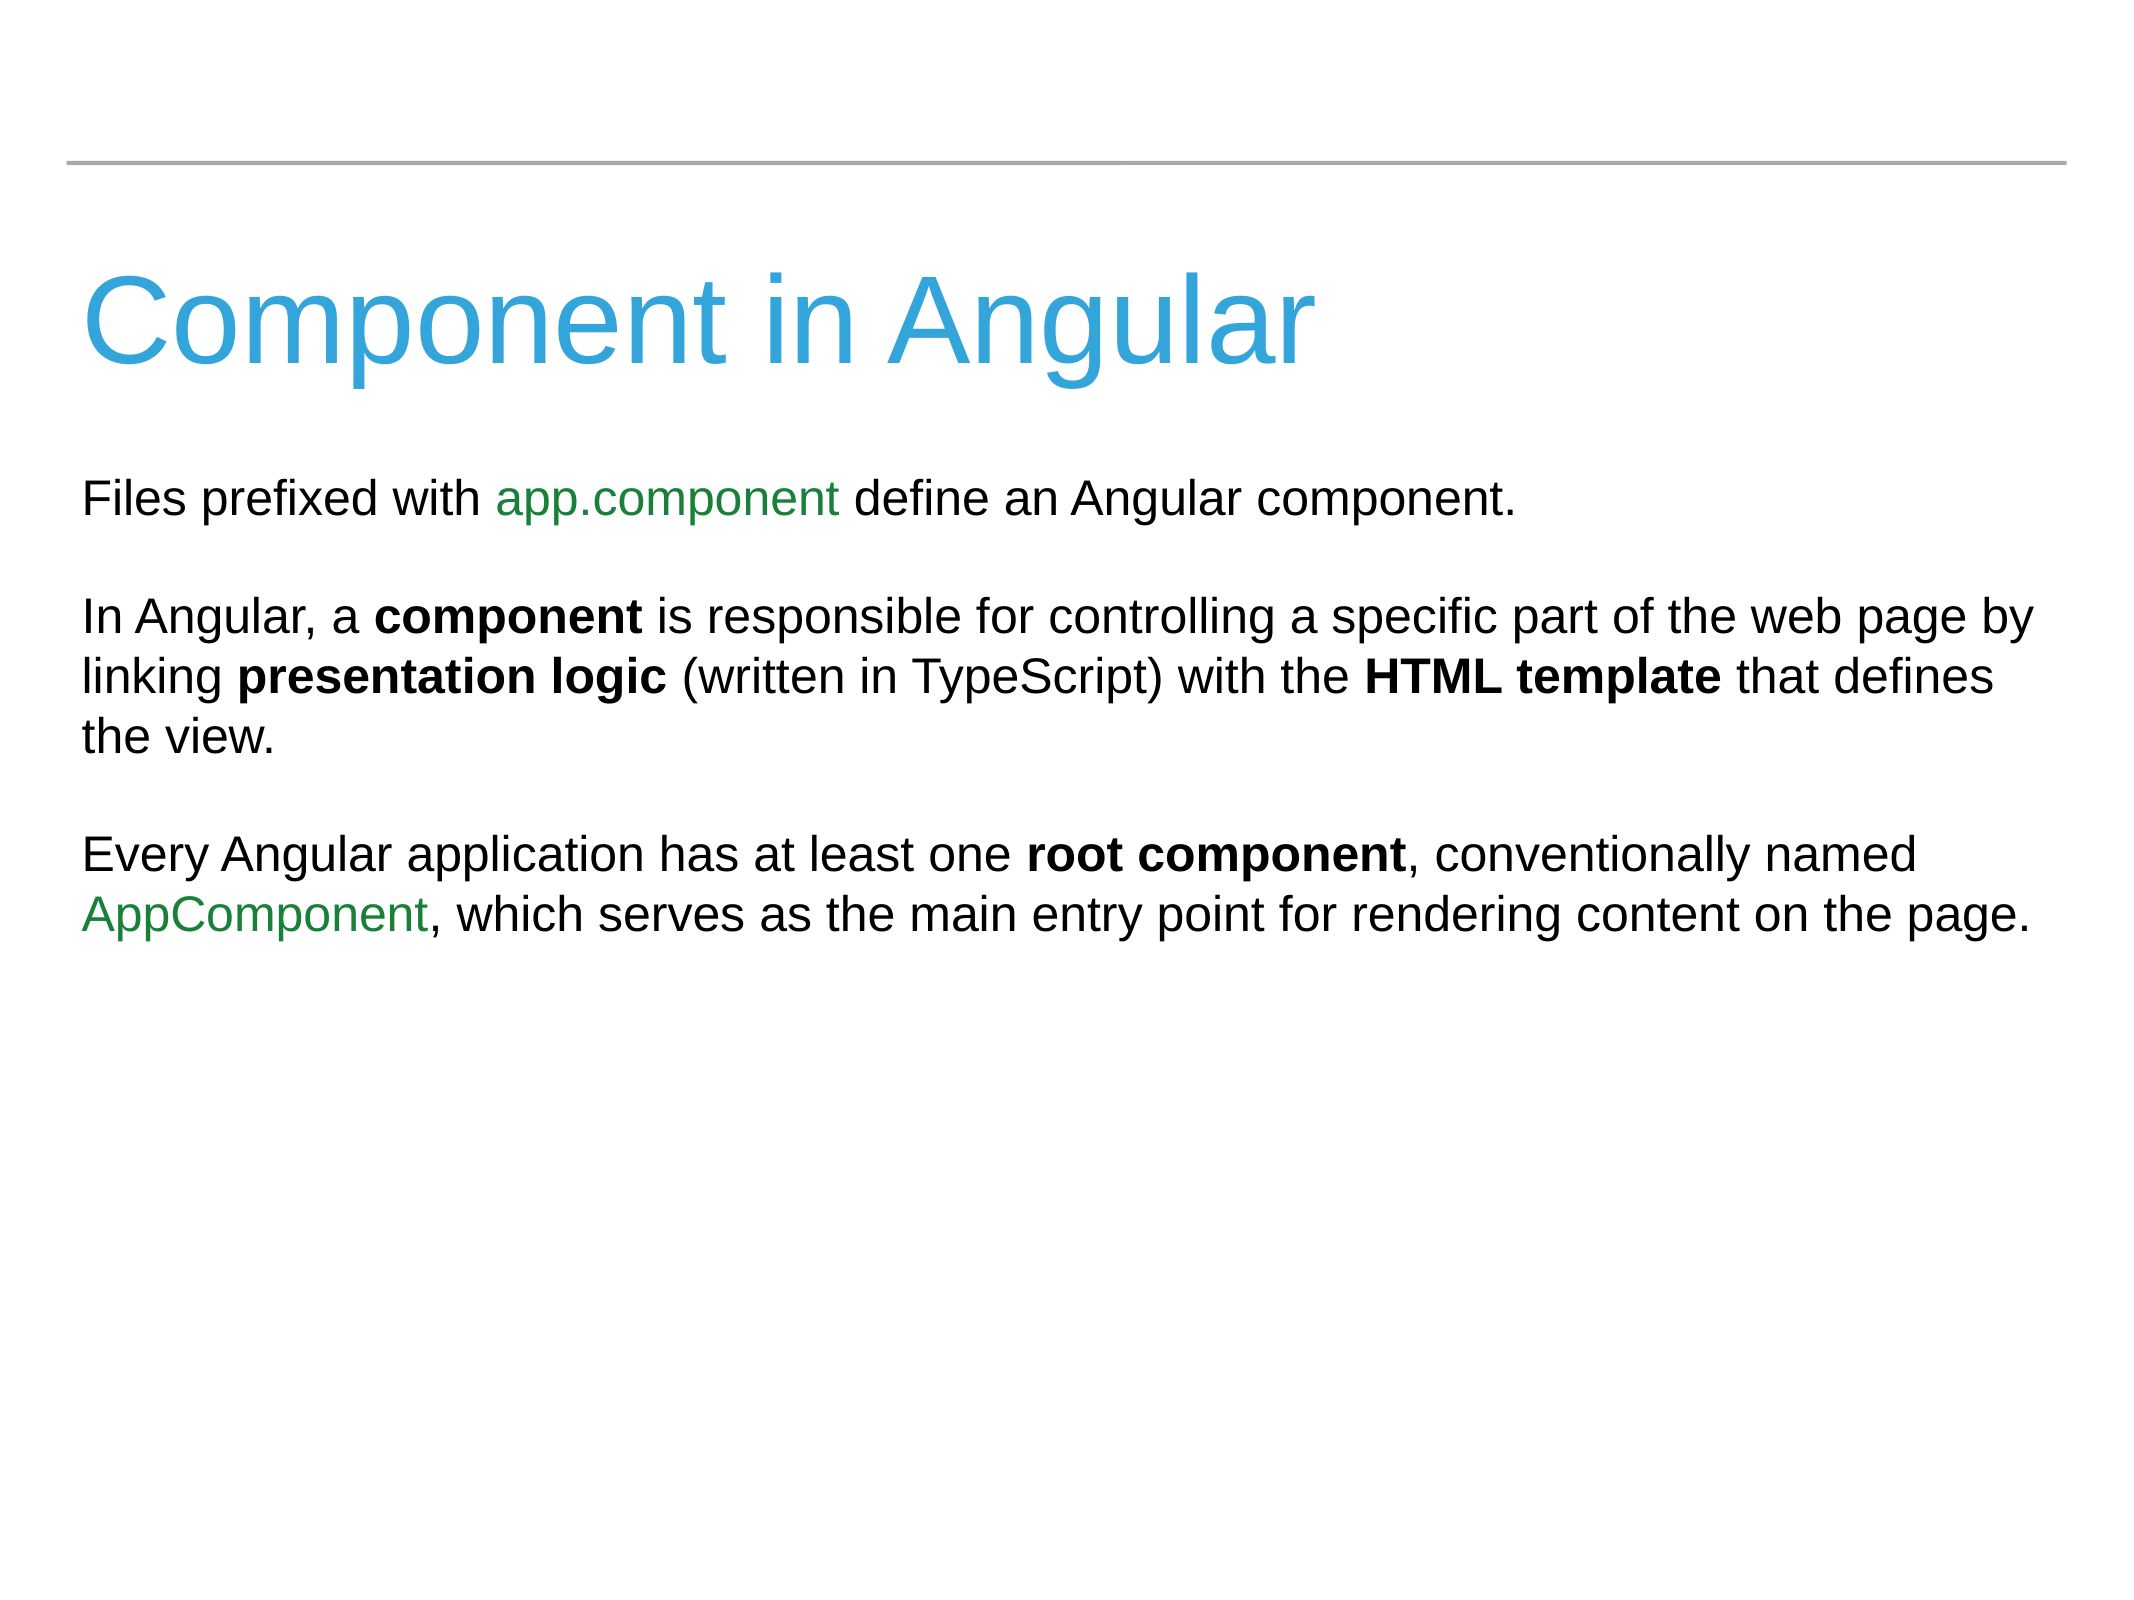

# Component in Angular
Files prefixed with app.component define an Angular component.
In Angular, a component is responsible for controlling a specific part of the web page by linking presentation logic (written in TypeScript) with the HTML template that defines the view.
Every Angular application has at least one root component, conventionally named AppComponent, which serves as the main entry point for rendering content on the page.